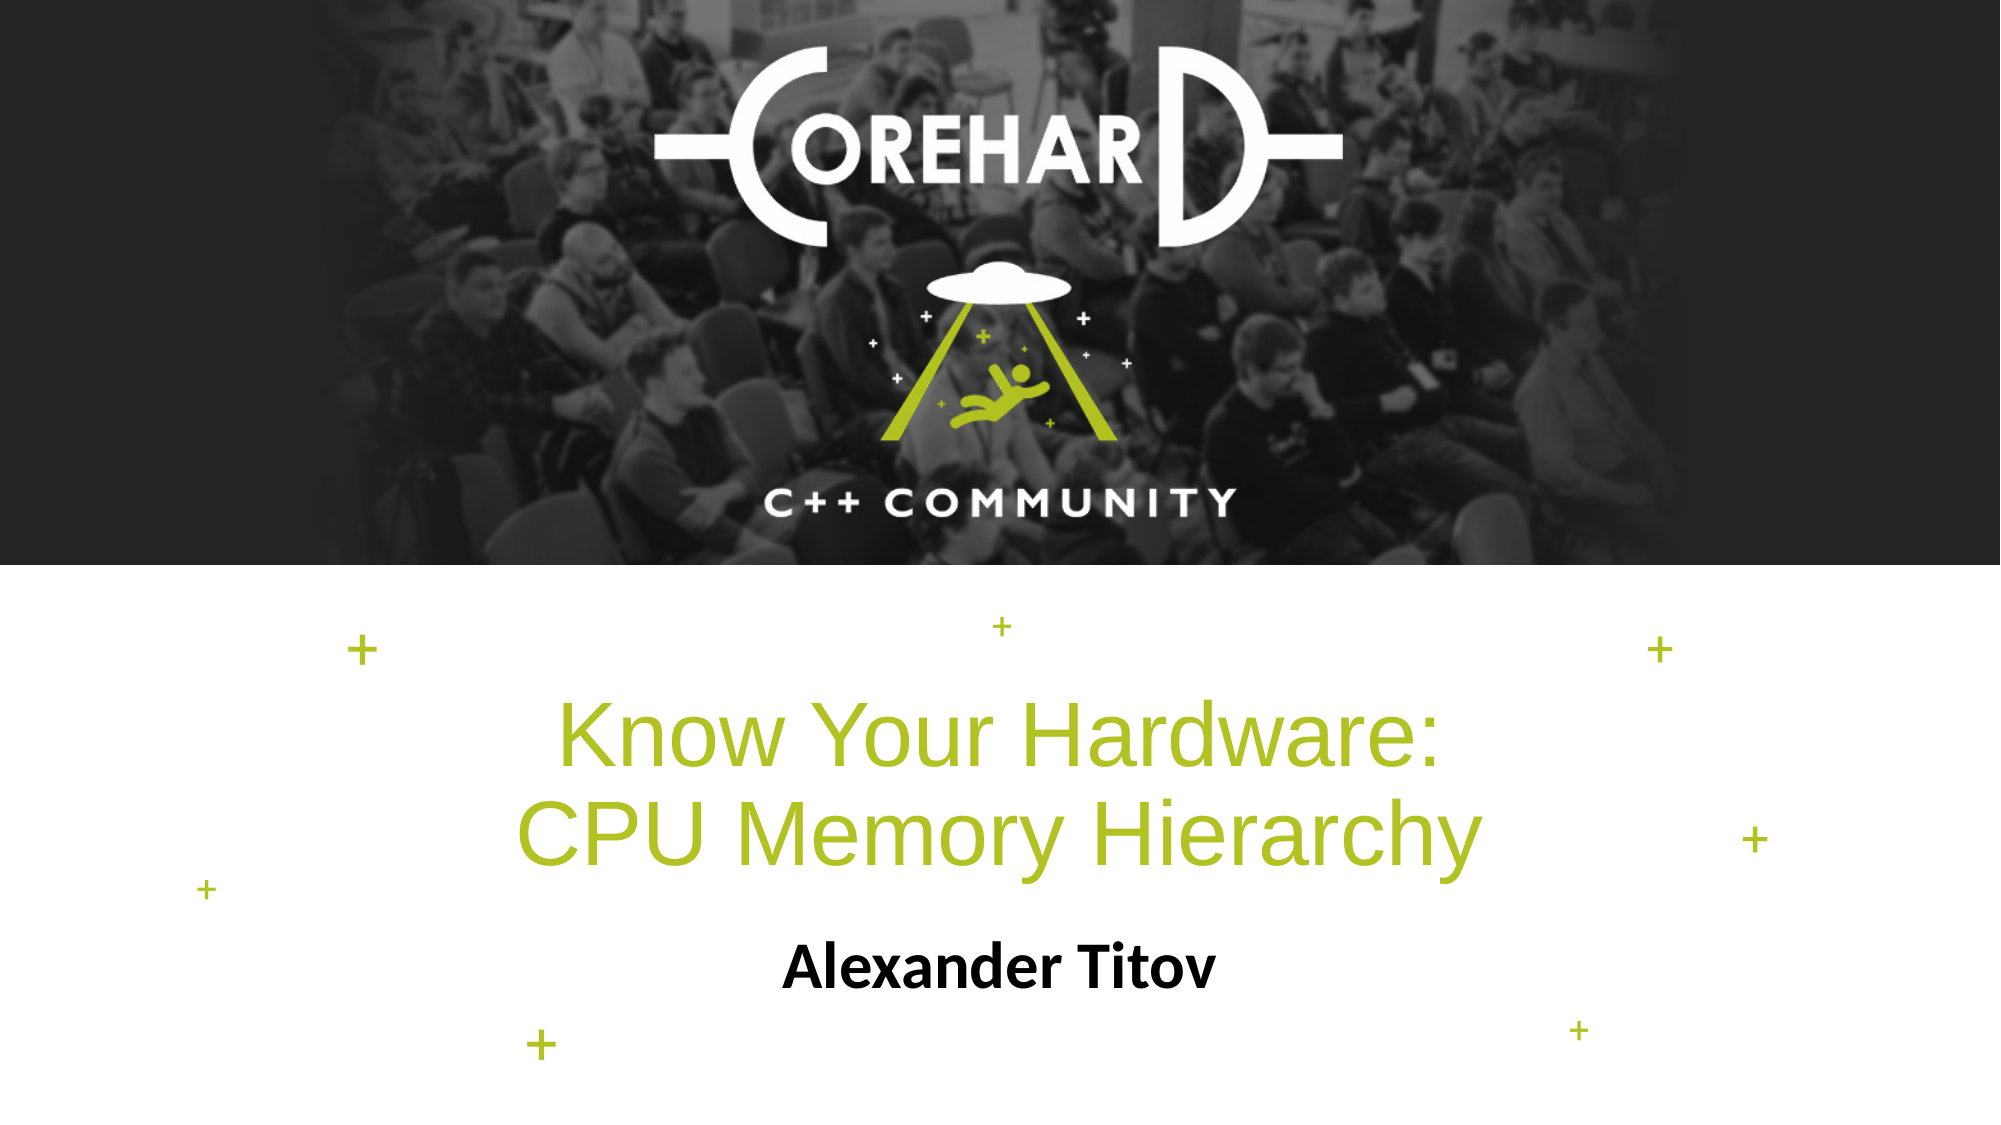

# Know Your Hardware: CPU Memory Hierarchy
Alexander Titov